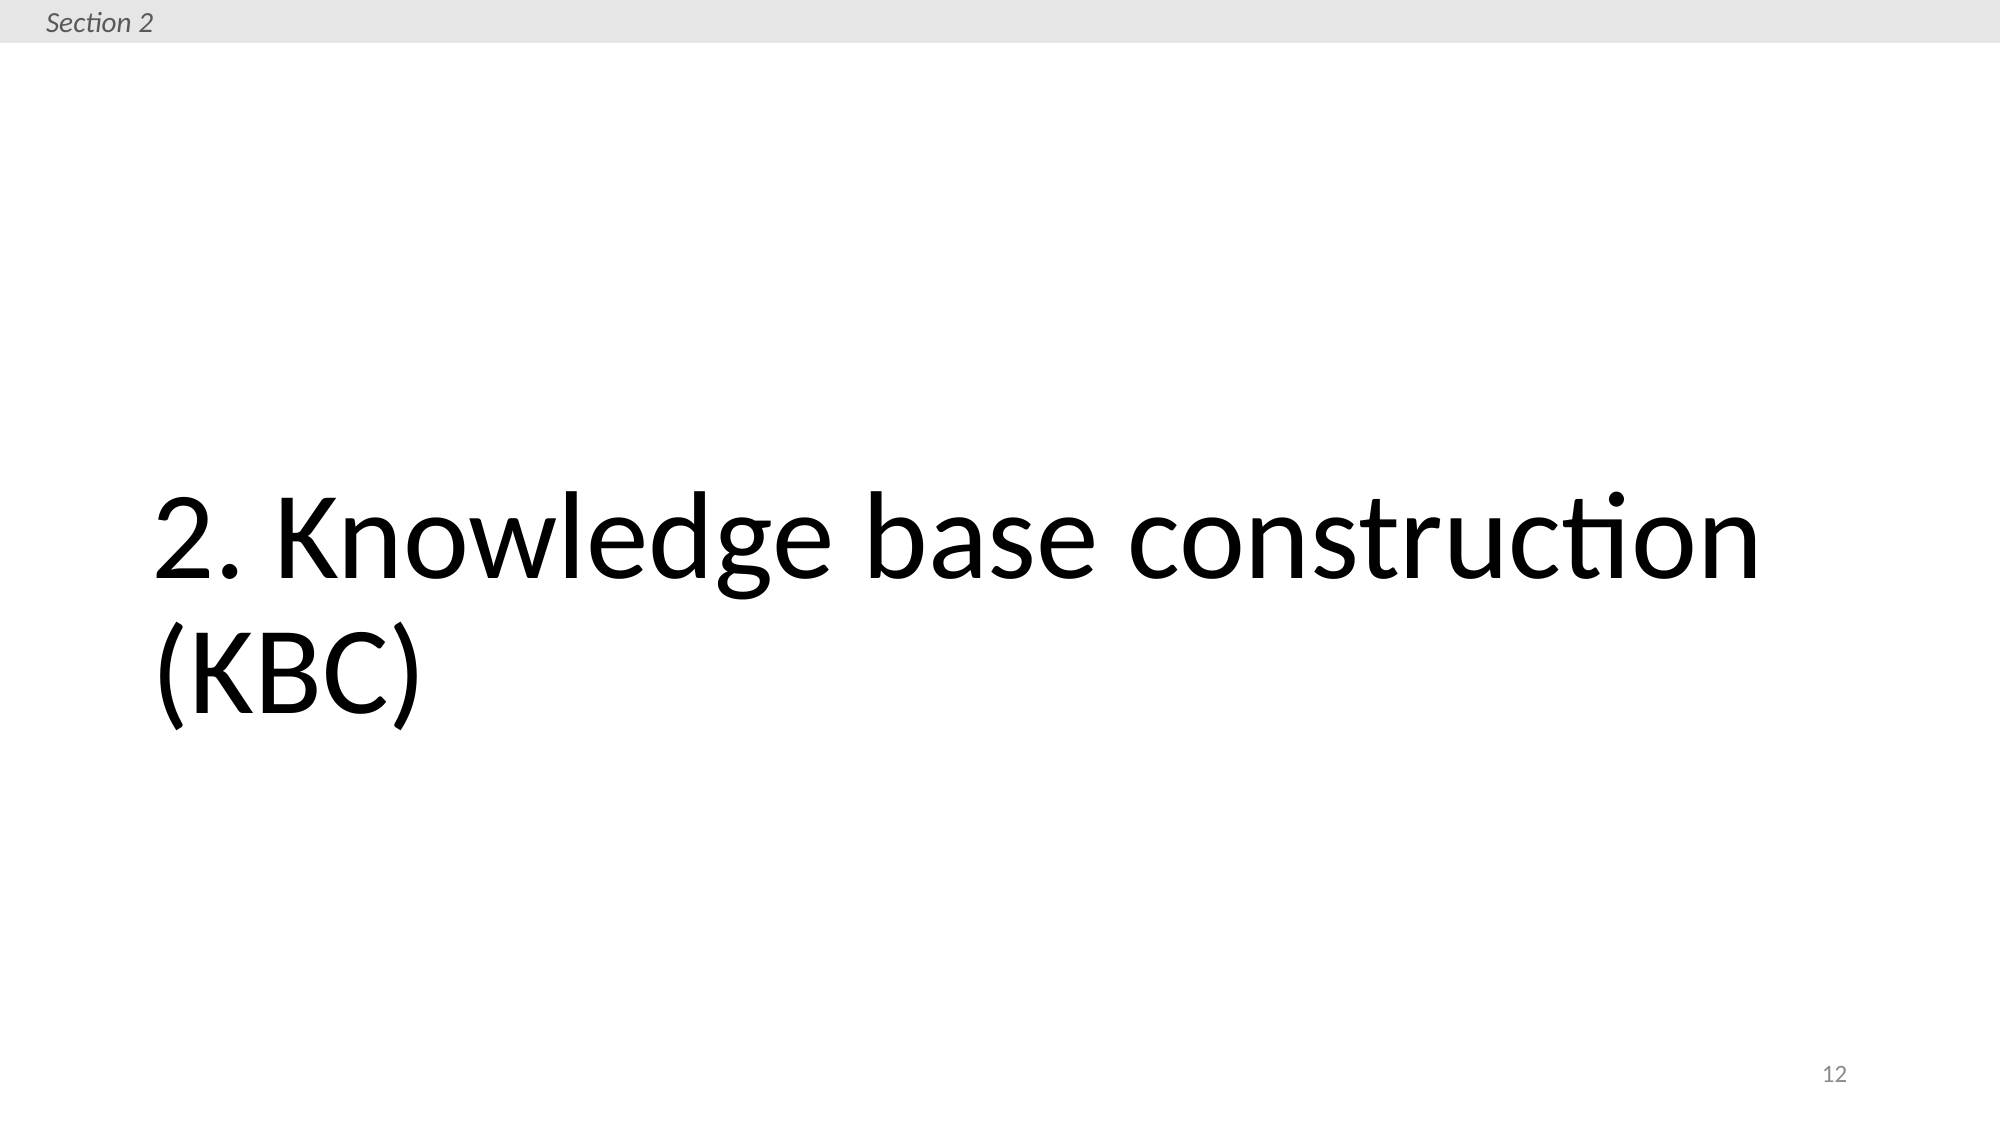

Section 2
# 2. Knowledge base construction (KBC)
12